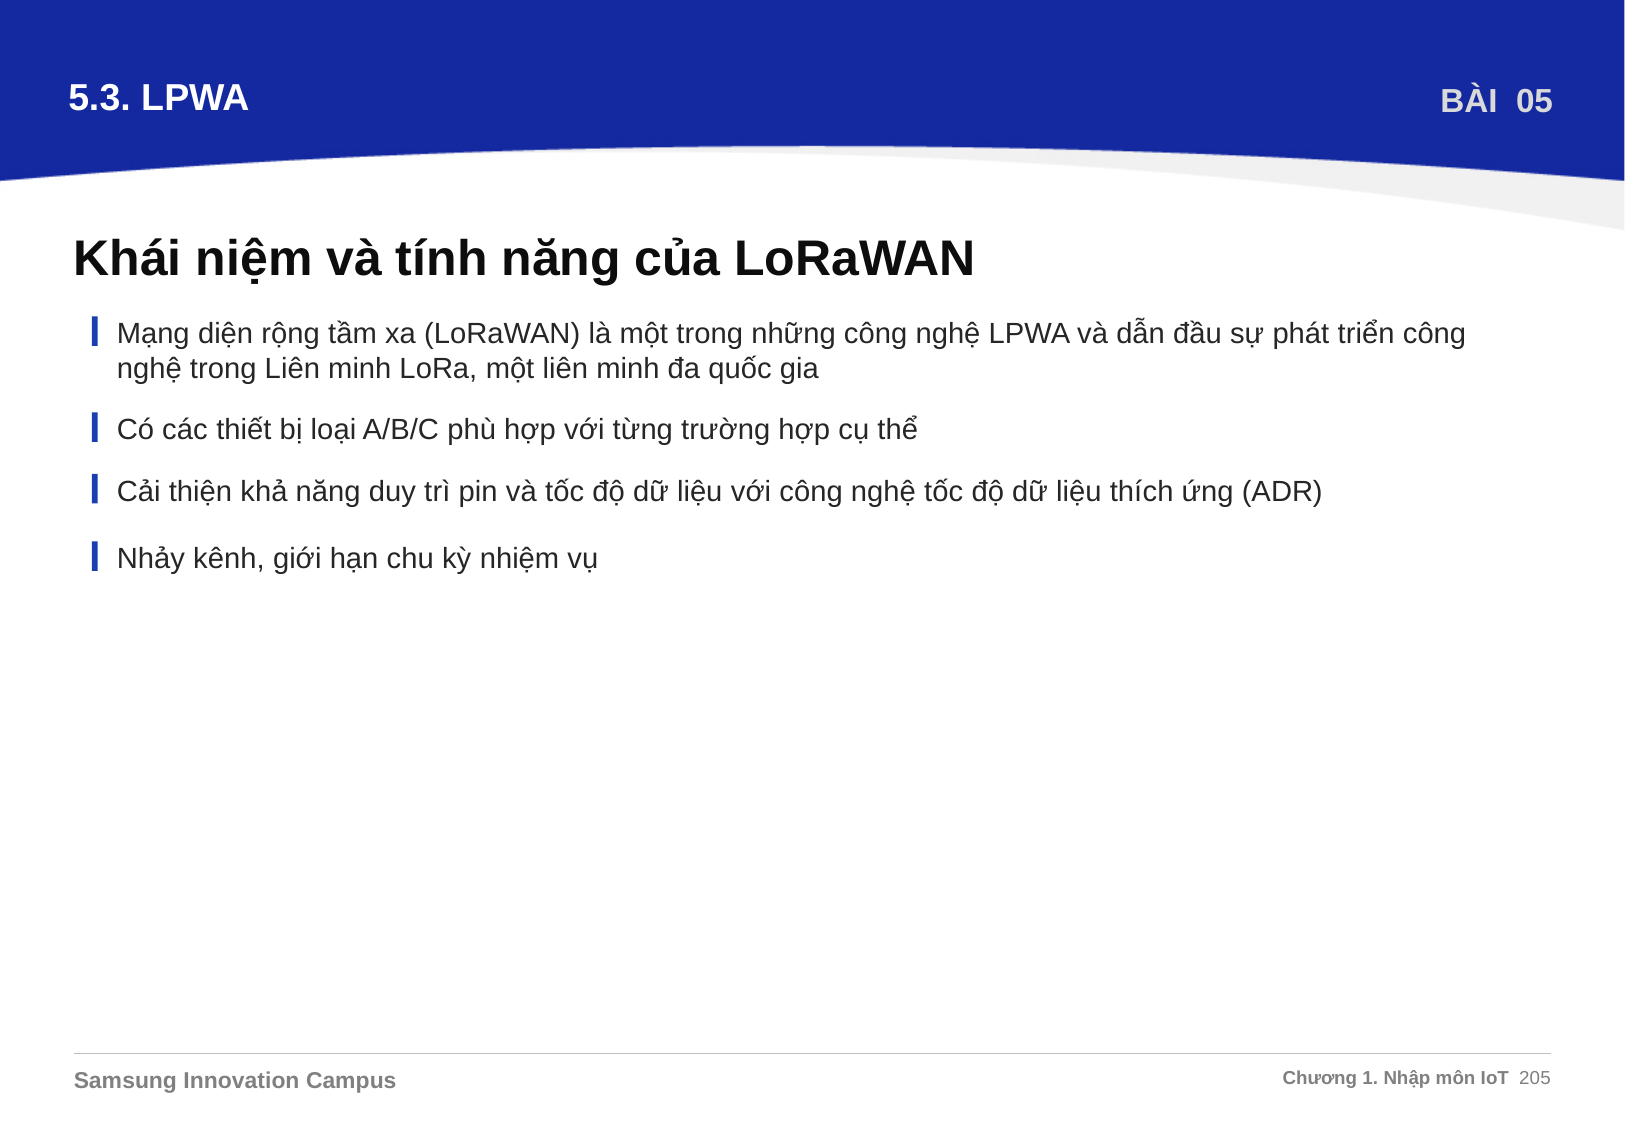

5.3. LPWA
BÀI  05
Khái niệm và tính năng của LoRaWAN
Mạng diện rộng tầm xa (LoRaWAN) là một trong những công nghệ LPWA và dẫn đầu sự phát triển công nghệ trong Liên minh LoRa, một liên minh đa quốc gia

Có các thiết bị loại A/B/C phù hợp với từng trường hợp cụ thể

Cải thiện khả năng duy trì pin và tốc độ dữ liệu với công nghệ tốc độ dữ liệu thích ứng (ADR)

Nhảy kênh, giới hạn chu kỳ nhiệm vụ